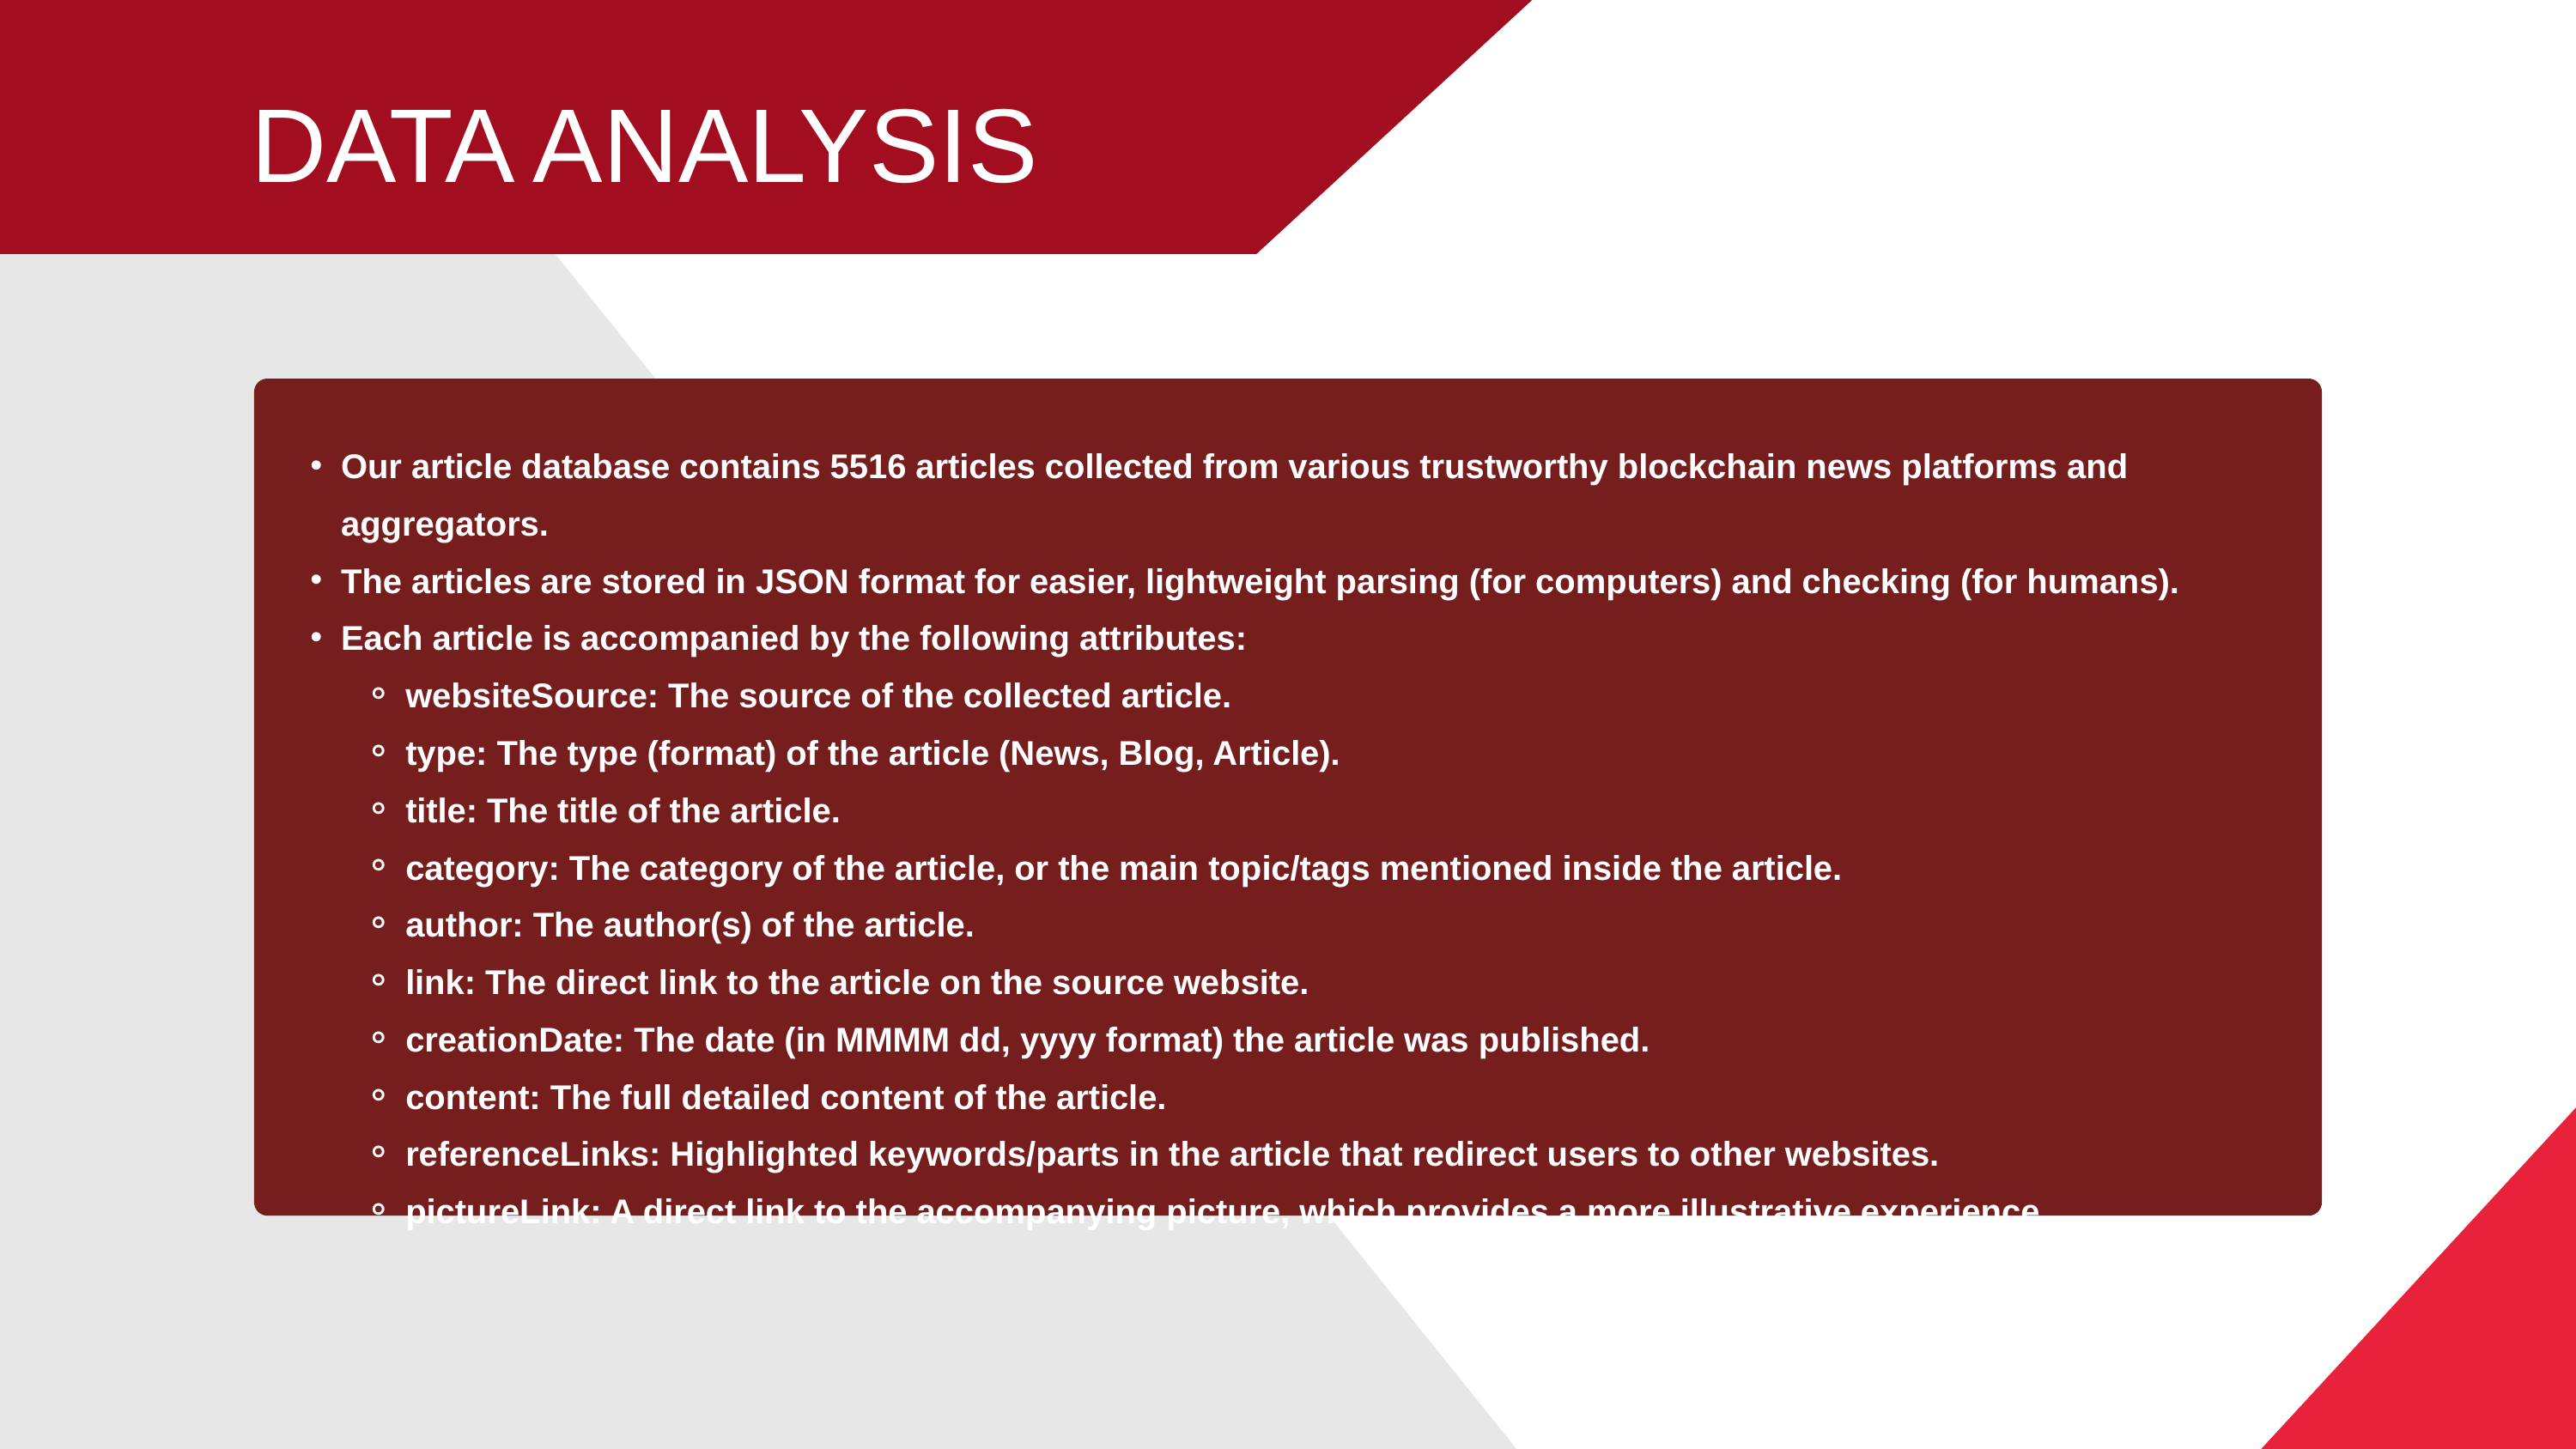

DATA ANALYSIS

Our article database contains 5516 articles collected from various trustworthy blockchain news platforms and aggregators.
The articles are stored in JSON format for easier, lightweight parsing (for computers) and checking (for humans).
Each article is accompanied by the following attributes:
websiteSource: The source of the collected article.
type: The type (format) of the article (News, Blog, Article).
title: The title of the article.
category: The category of the article, or the main topic/tags mentioned inside the article.
author: The author(s) of the article.
link: The direct link to the article on the source website.
creationDate: The date (in MMMM dd, yyyy format) the article was published.
content: The full detailed content of the article.
referenceLinks: Highlighted keywords/parts in the article that redirect users to other websites.
pictureLink: A direct link to the accompanying picture, which provides a more illustrative experience.